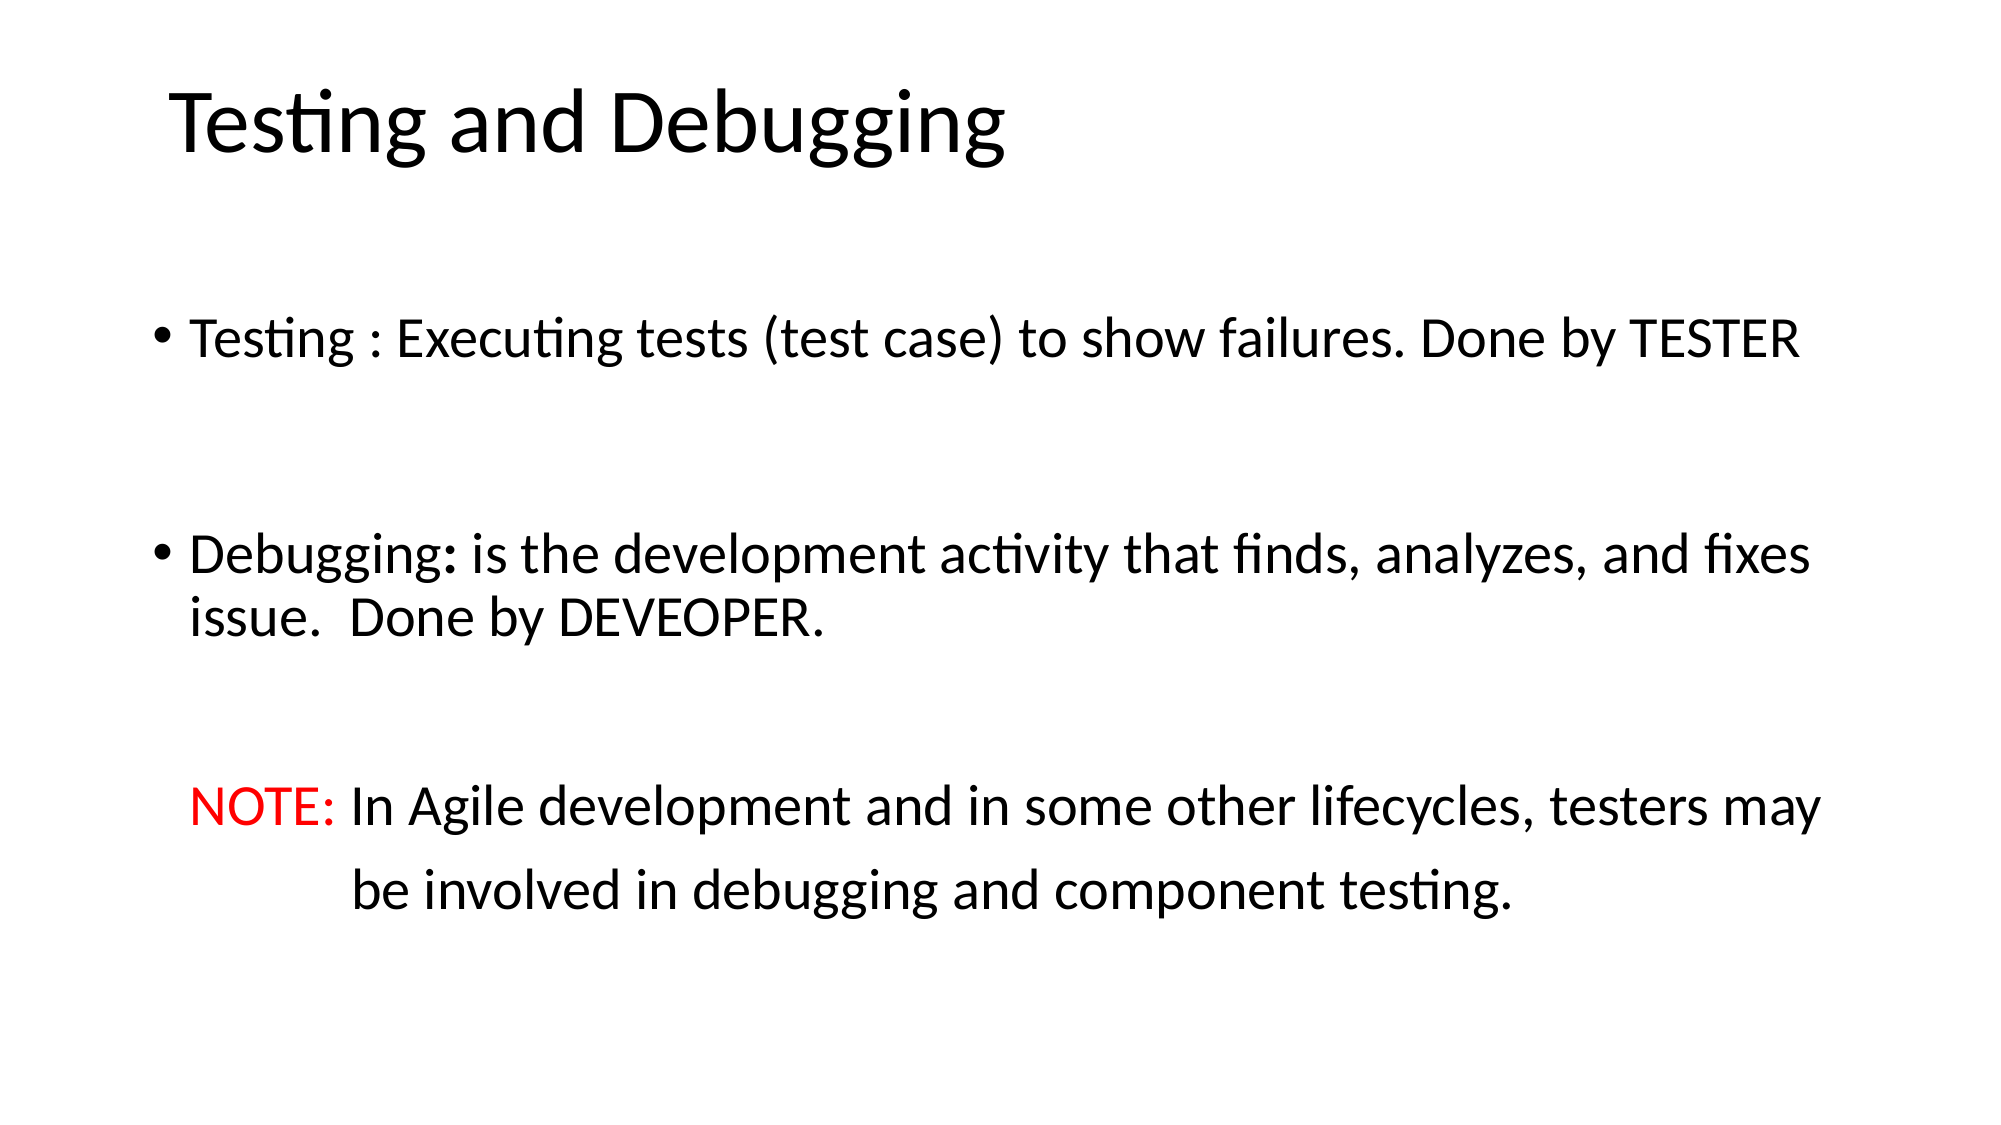

# Testing and Debugging
Testing : Executing tests (test case) to show failures. Done by TESTER
Debugging: is the development activity that finds, analyzes, and fixes issue.  Done by DEVEOPER.
NOTE: In Agile development and in some other lifecycles, testers may
               be involved in debugging and component testing.